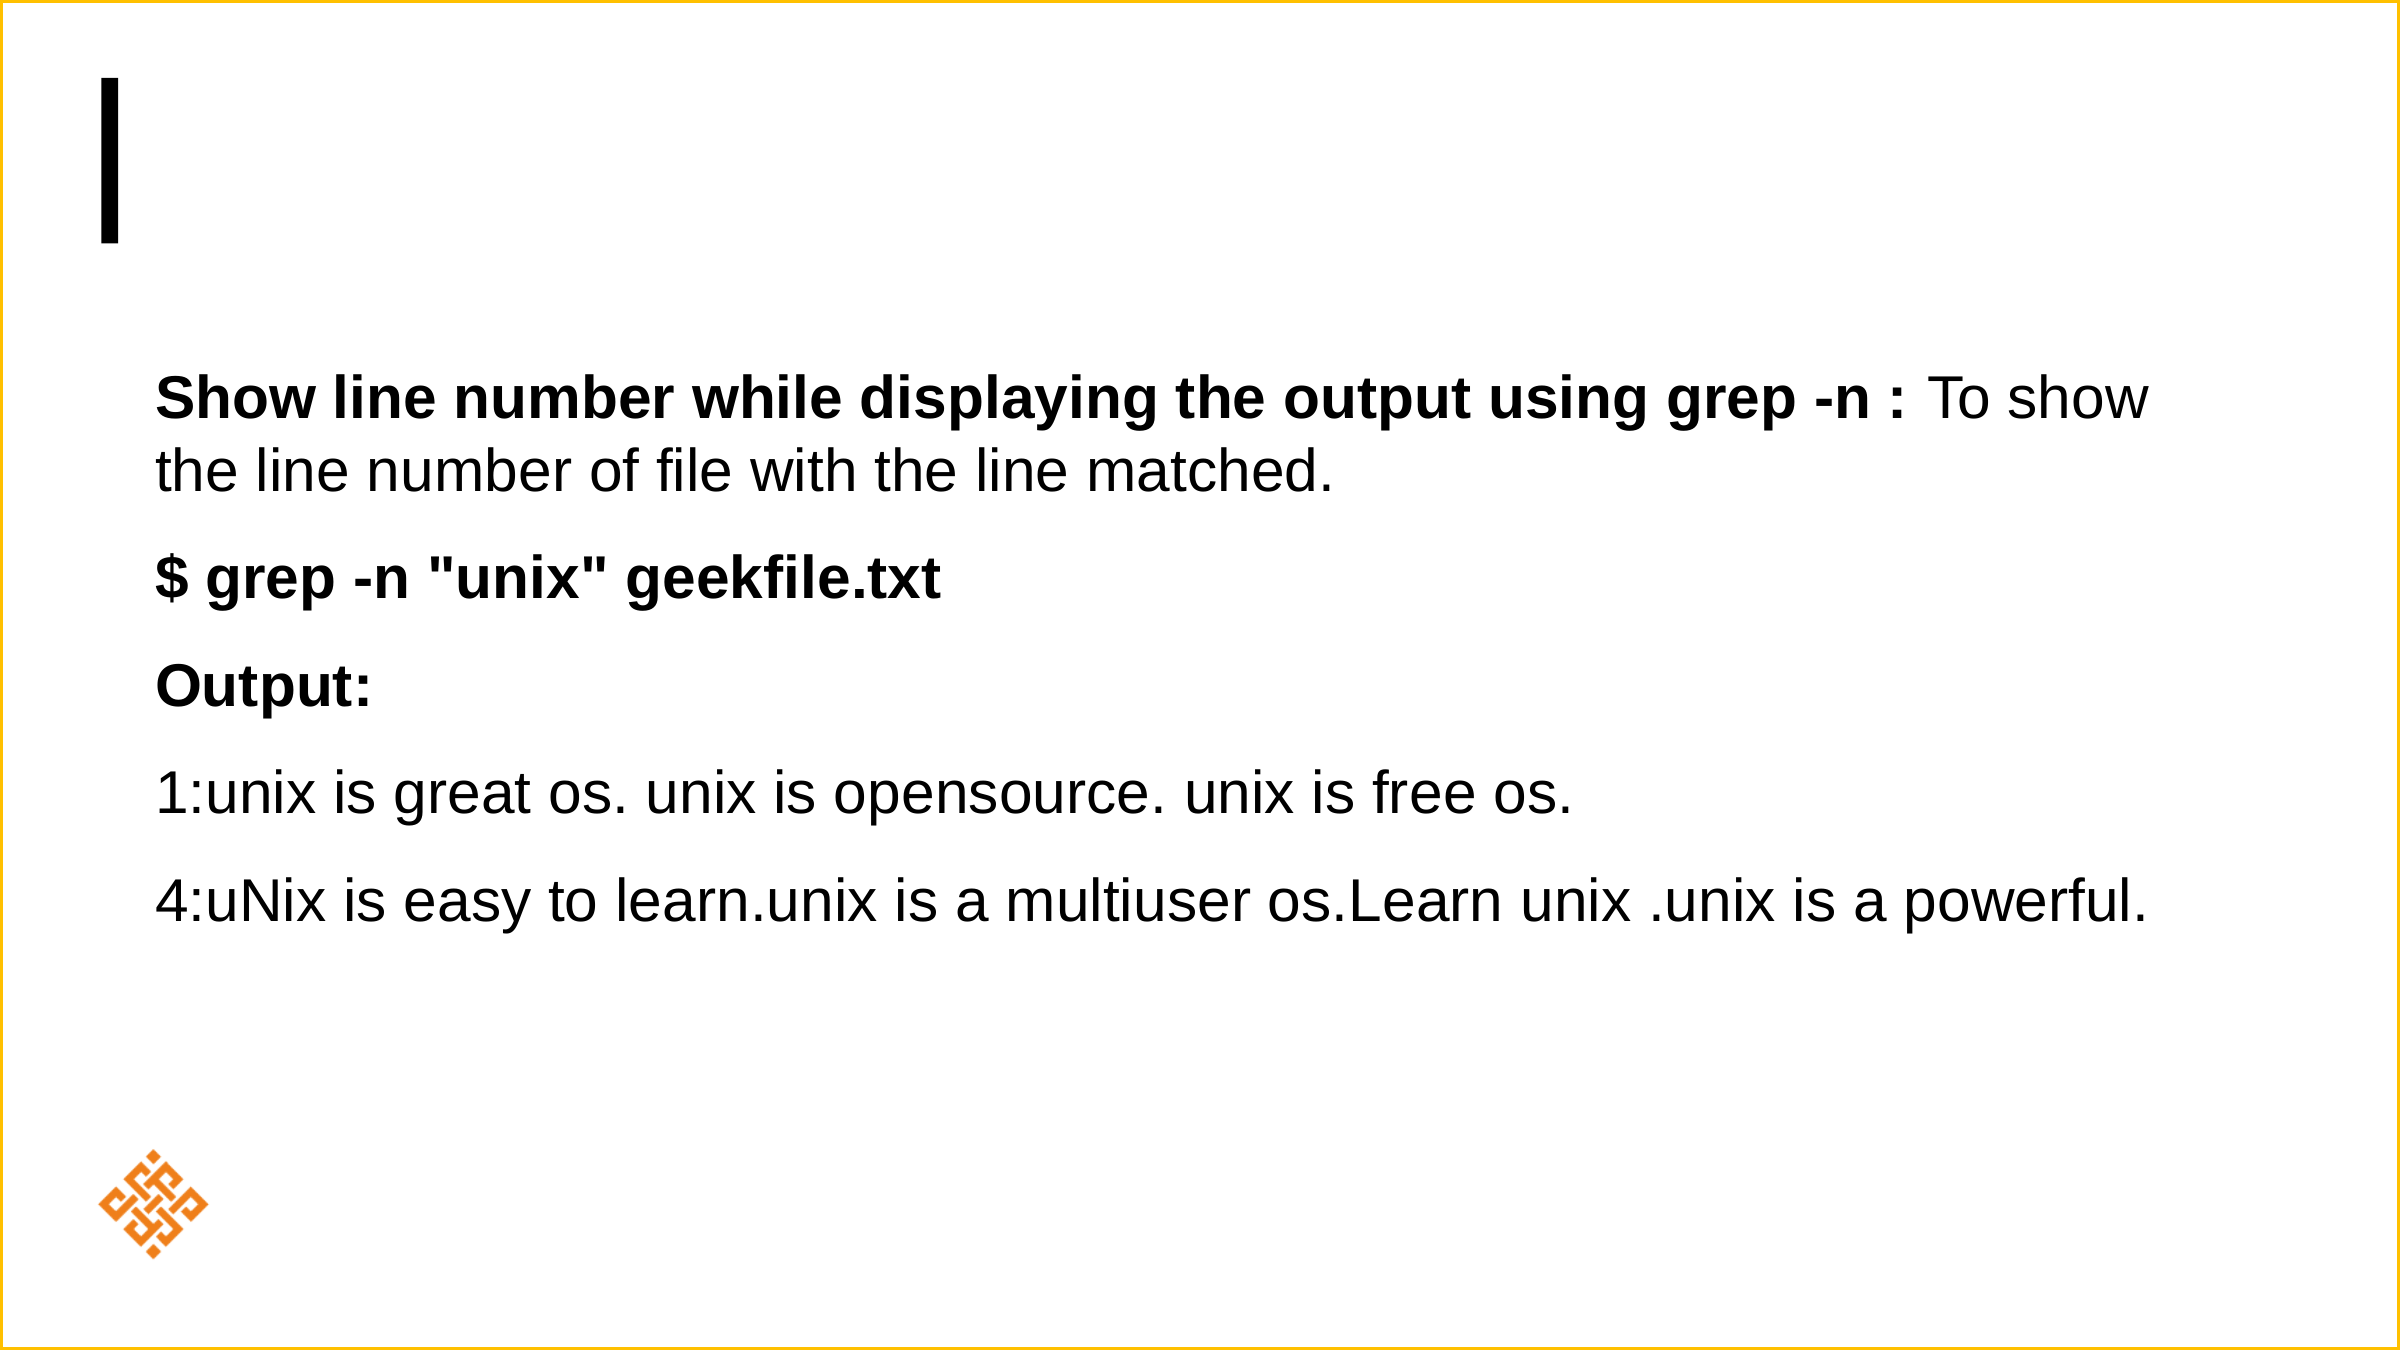

#
Show line number while displaying the output using grep -n : To show the line number of file with the line matched.
$ grep -n "unix" geekfile.txt
Output:
1:unix is great os. unix is opensource. unix is free os.
4:uNix is easy to learn.unix is a multiuser os.Learn unix .unix is a powerful.